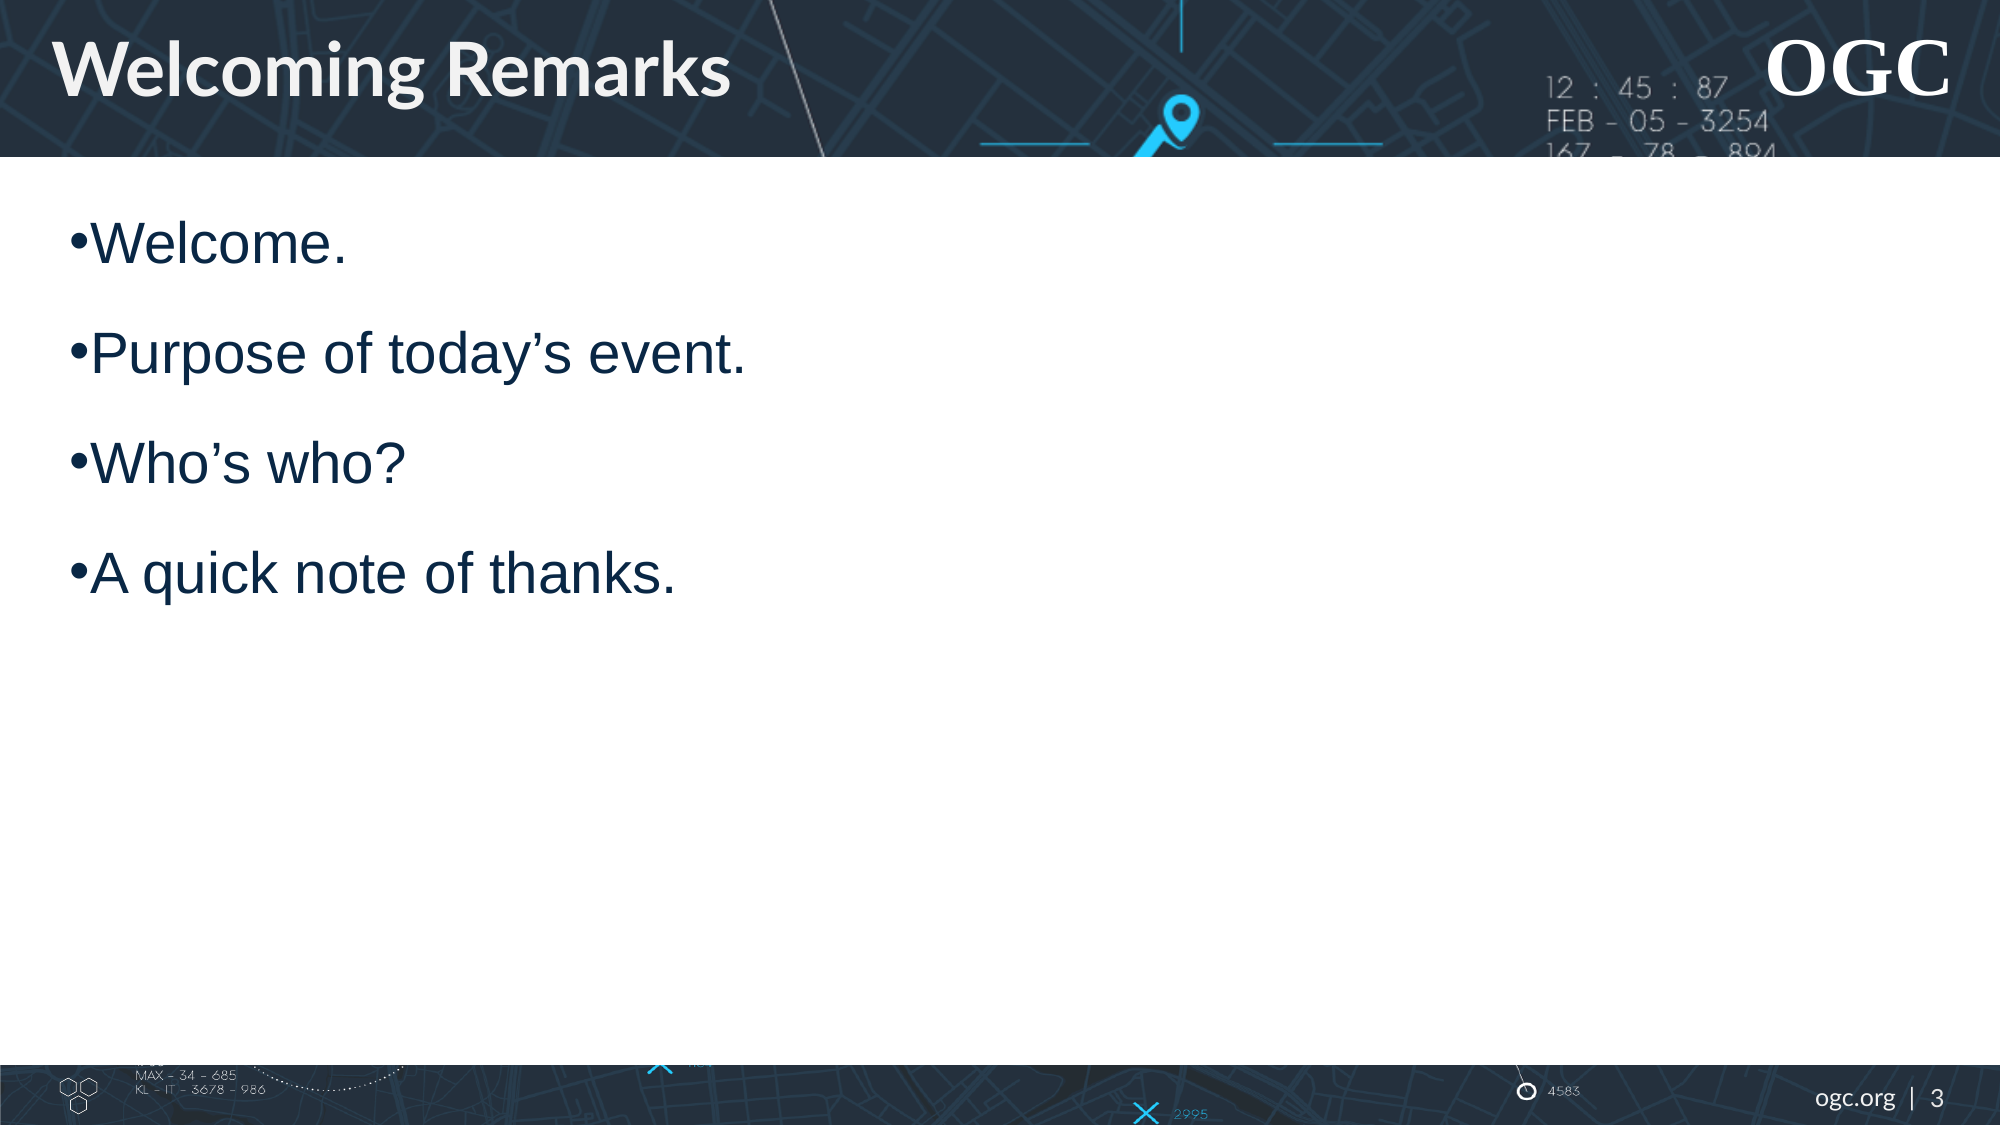

# Welcoming Remarks
Welcome.
Purpose of today’s event.
Who’s who?
A quick note of thanks.
3